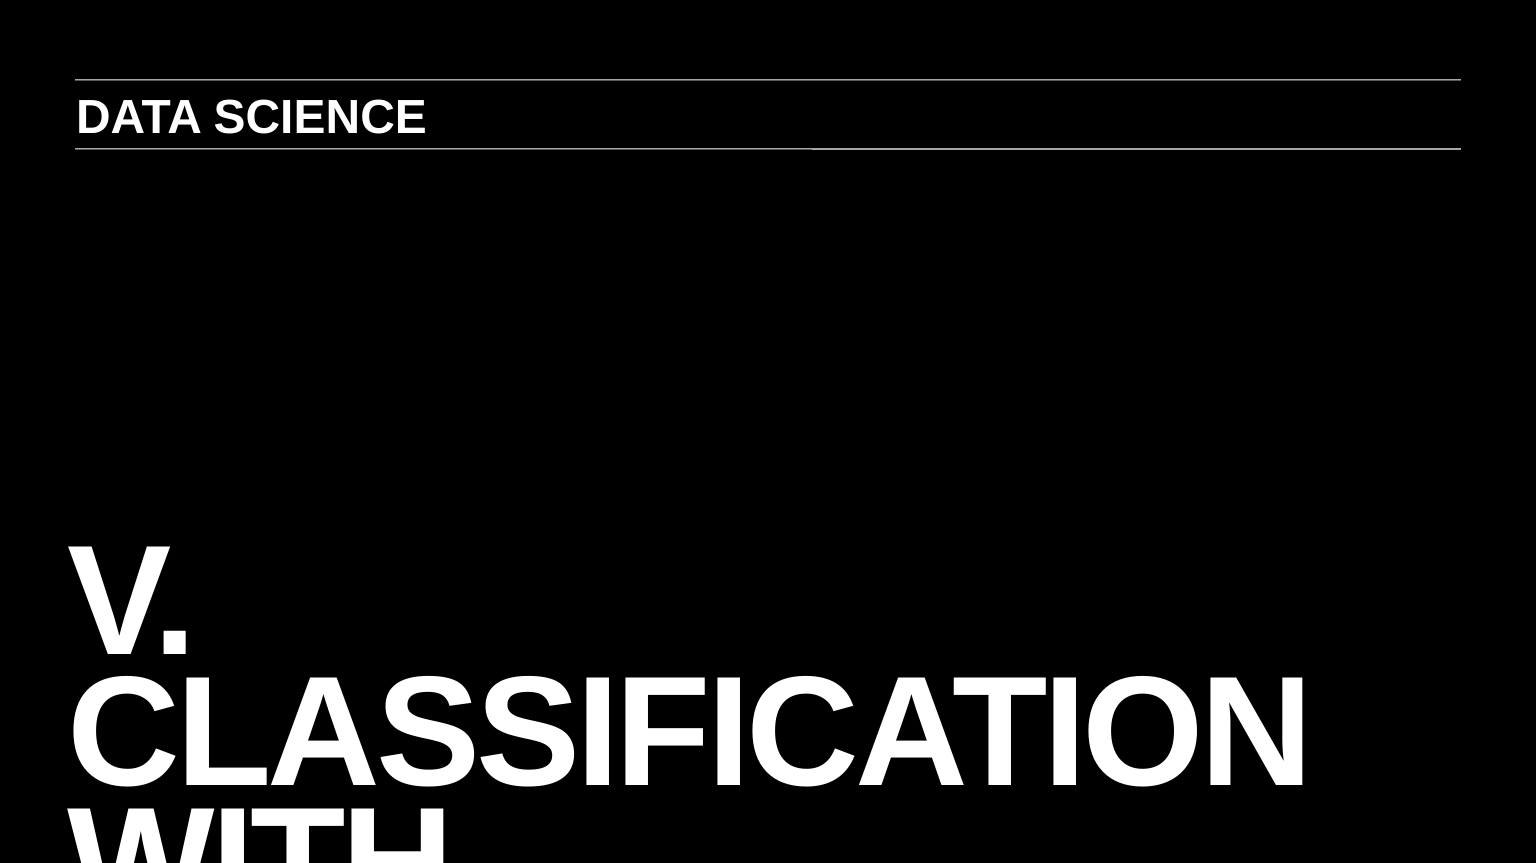

DATA SCIENCE
# V. Classification with K-Nearest Neighbors